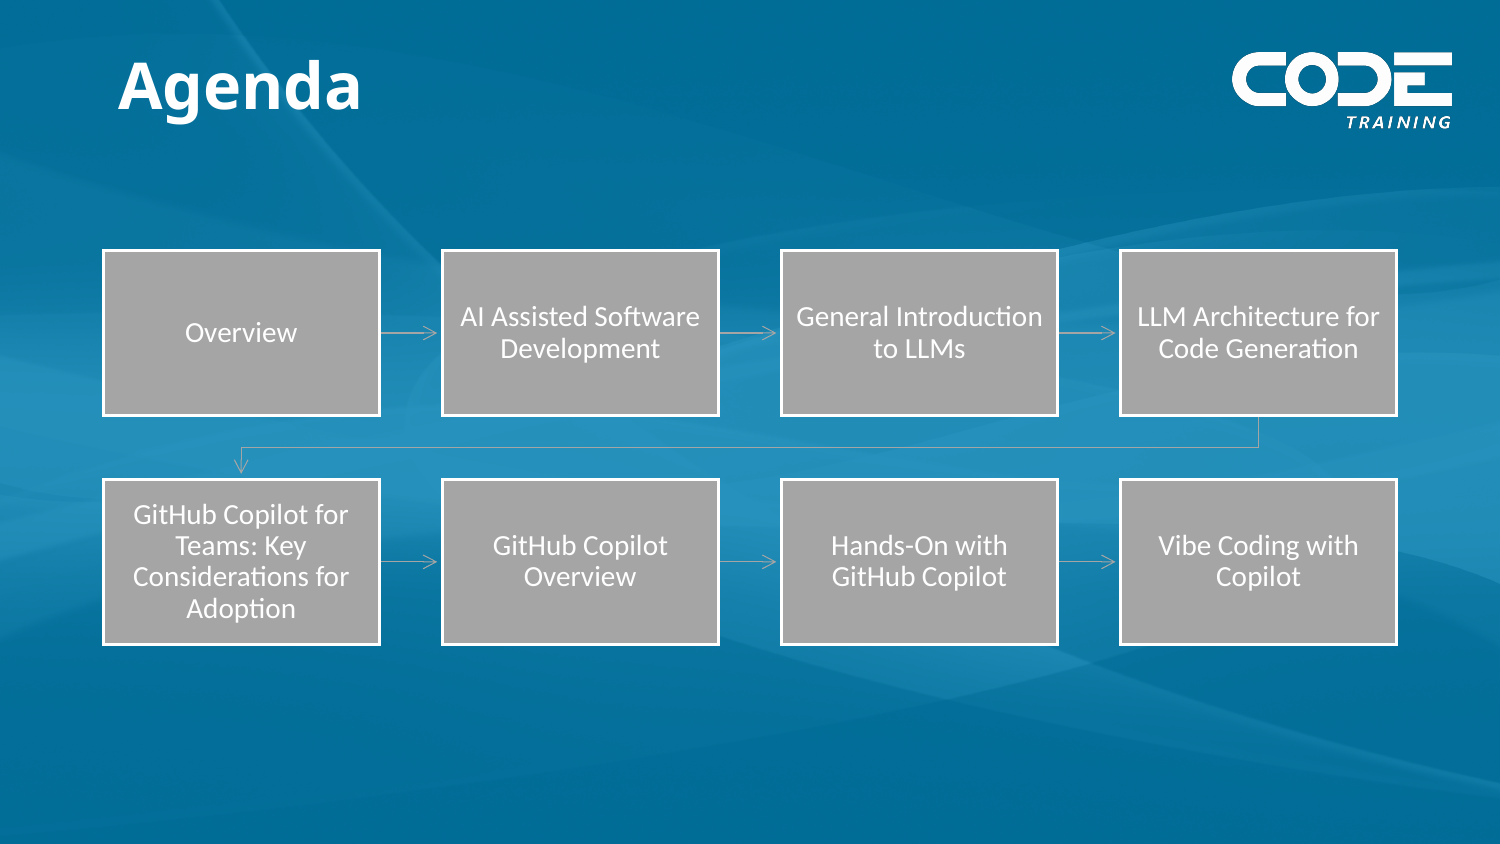

# Agenda

Overview

AI Assisted Software Development

General Introduction to LLMs

LLM Architecture for Code Generation

GitHub Copilot for Teams: Key Considerations for Adoption

GitHub Copilot Overview

Hands-On with GitHub Copilot
Vibe Coding with Copilot